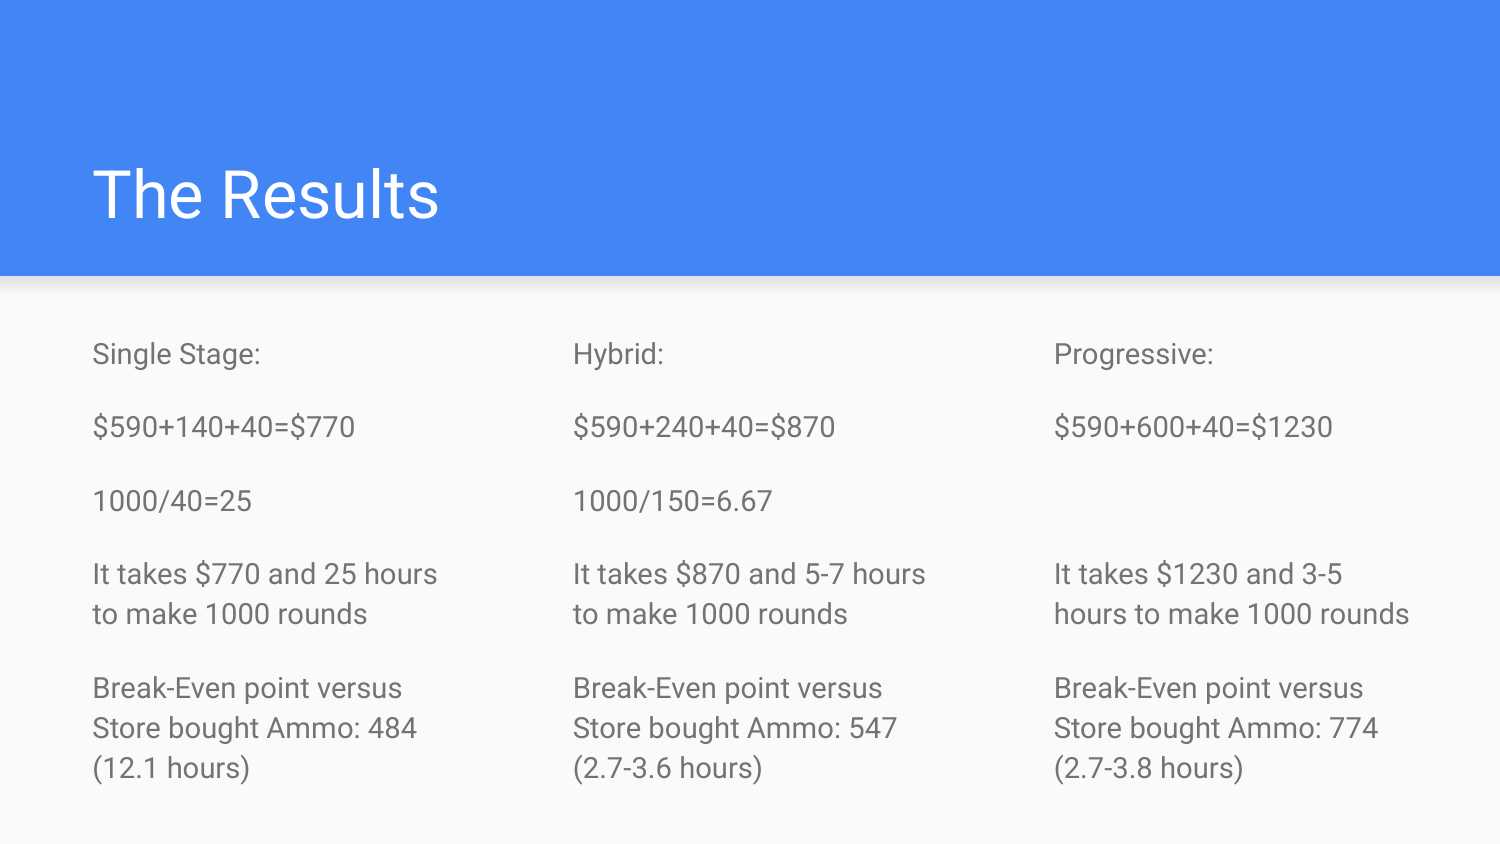

# The Results
Single Stage:
$590+140+40=$770
1000/40=25
It takes $770 and 25 hours to make 1000 rounds
Break-Even point versus Store bought Ammo: 484 (12.1 hours)
Hybrid:
$590+240+40=$870
1000/150=6.67
It takes $870 and 5-7 hours to make 1000 rounds
Break-Even point versus Store bought Ammo: 547 (2.7-3.6 hours)
Progressive:
$590+600+40=$1230

It takes $1230 and 3-5 hours to make 1000 rounds
Break-Even point versus Store bought Ammo: 774 (2.7-3.8 hours)